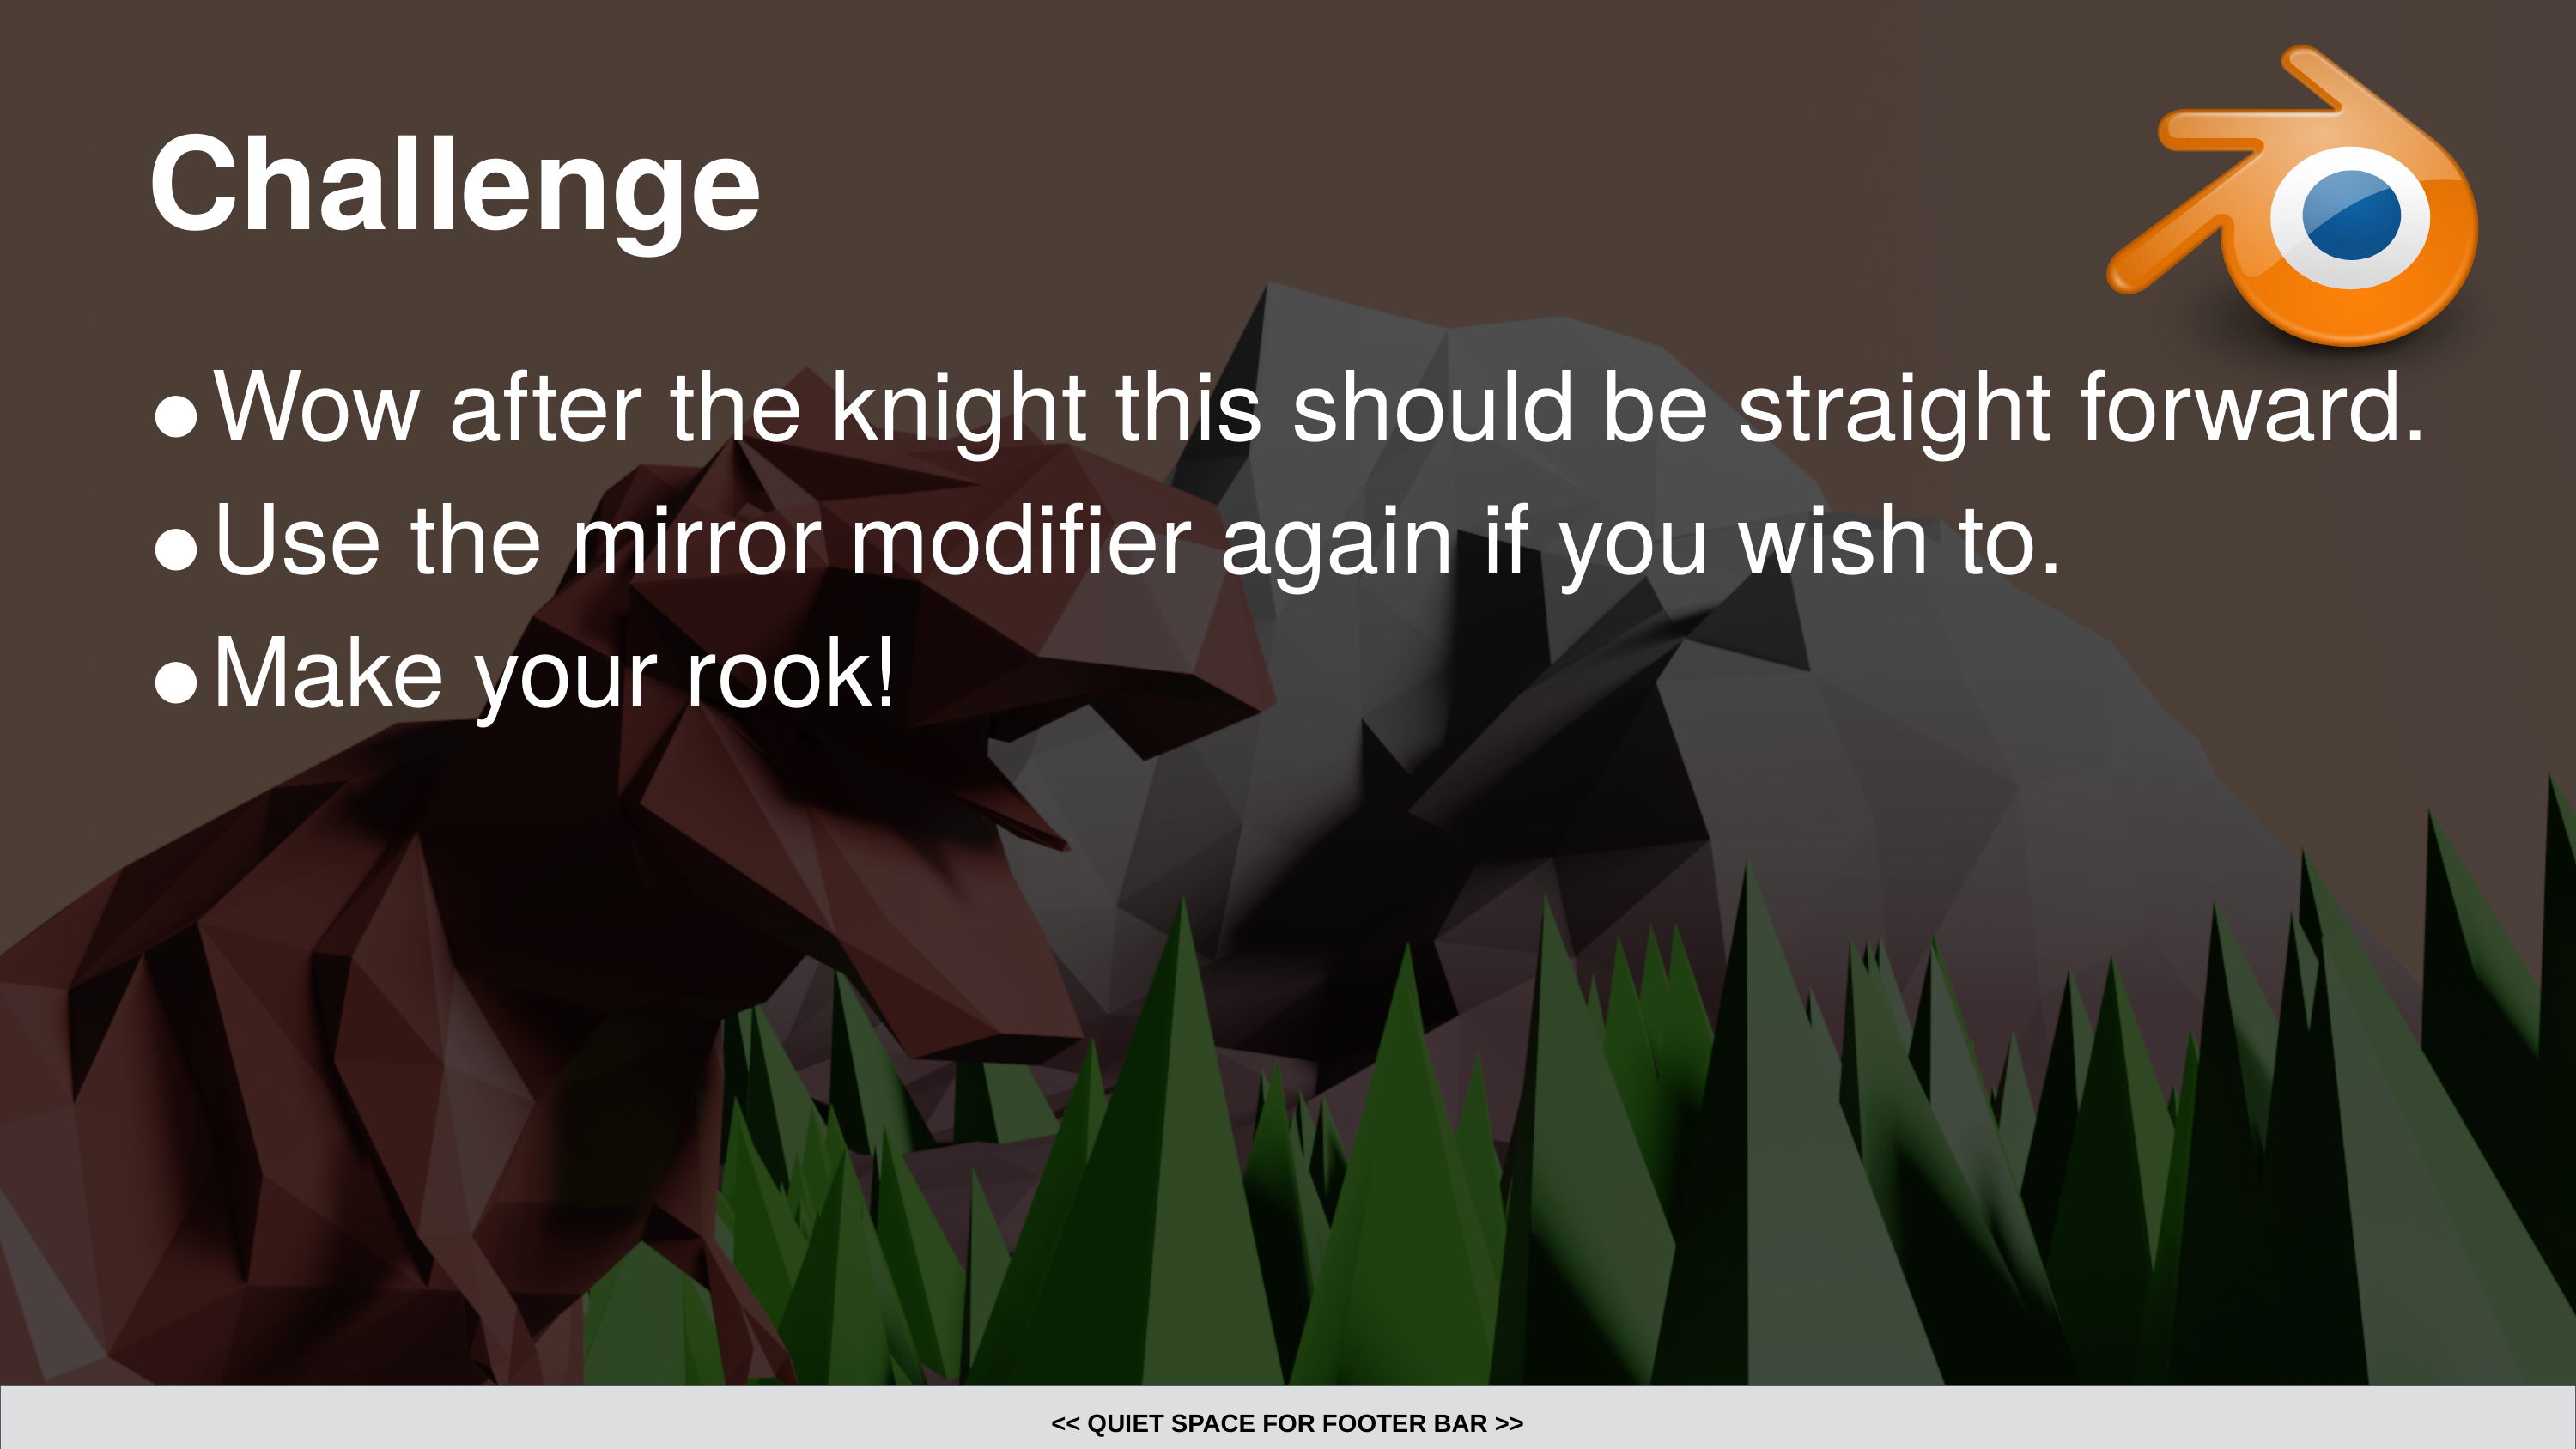

# Challenge
Wow after the knight this should be straight forward.
Use the mirror modifier again if you wish to.
Make your rook!